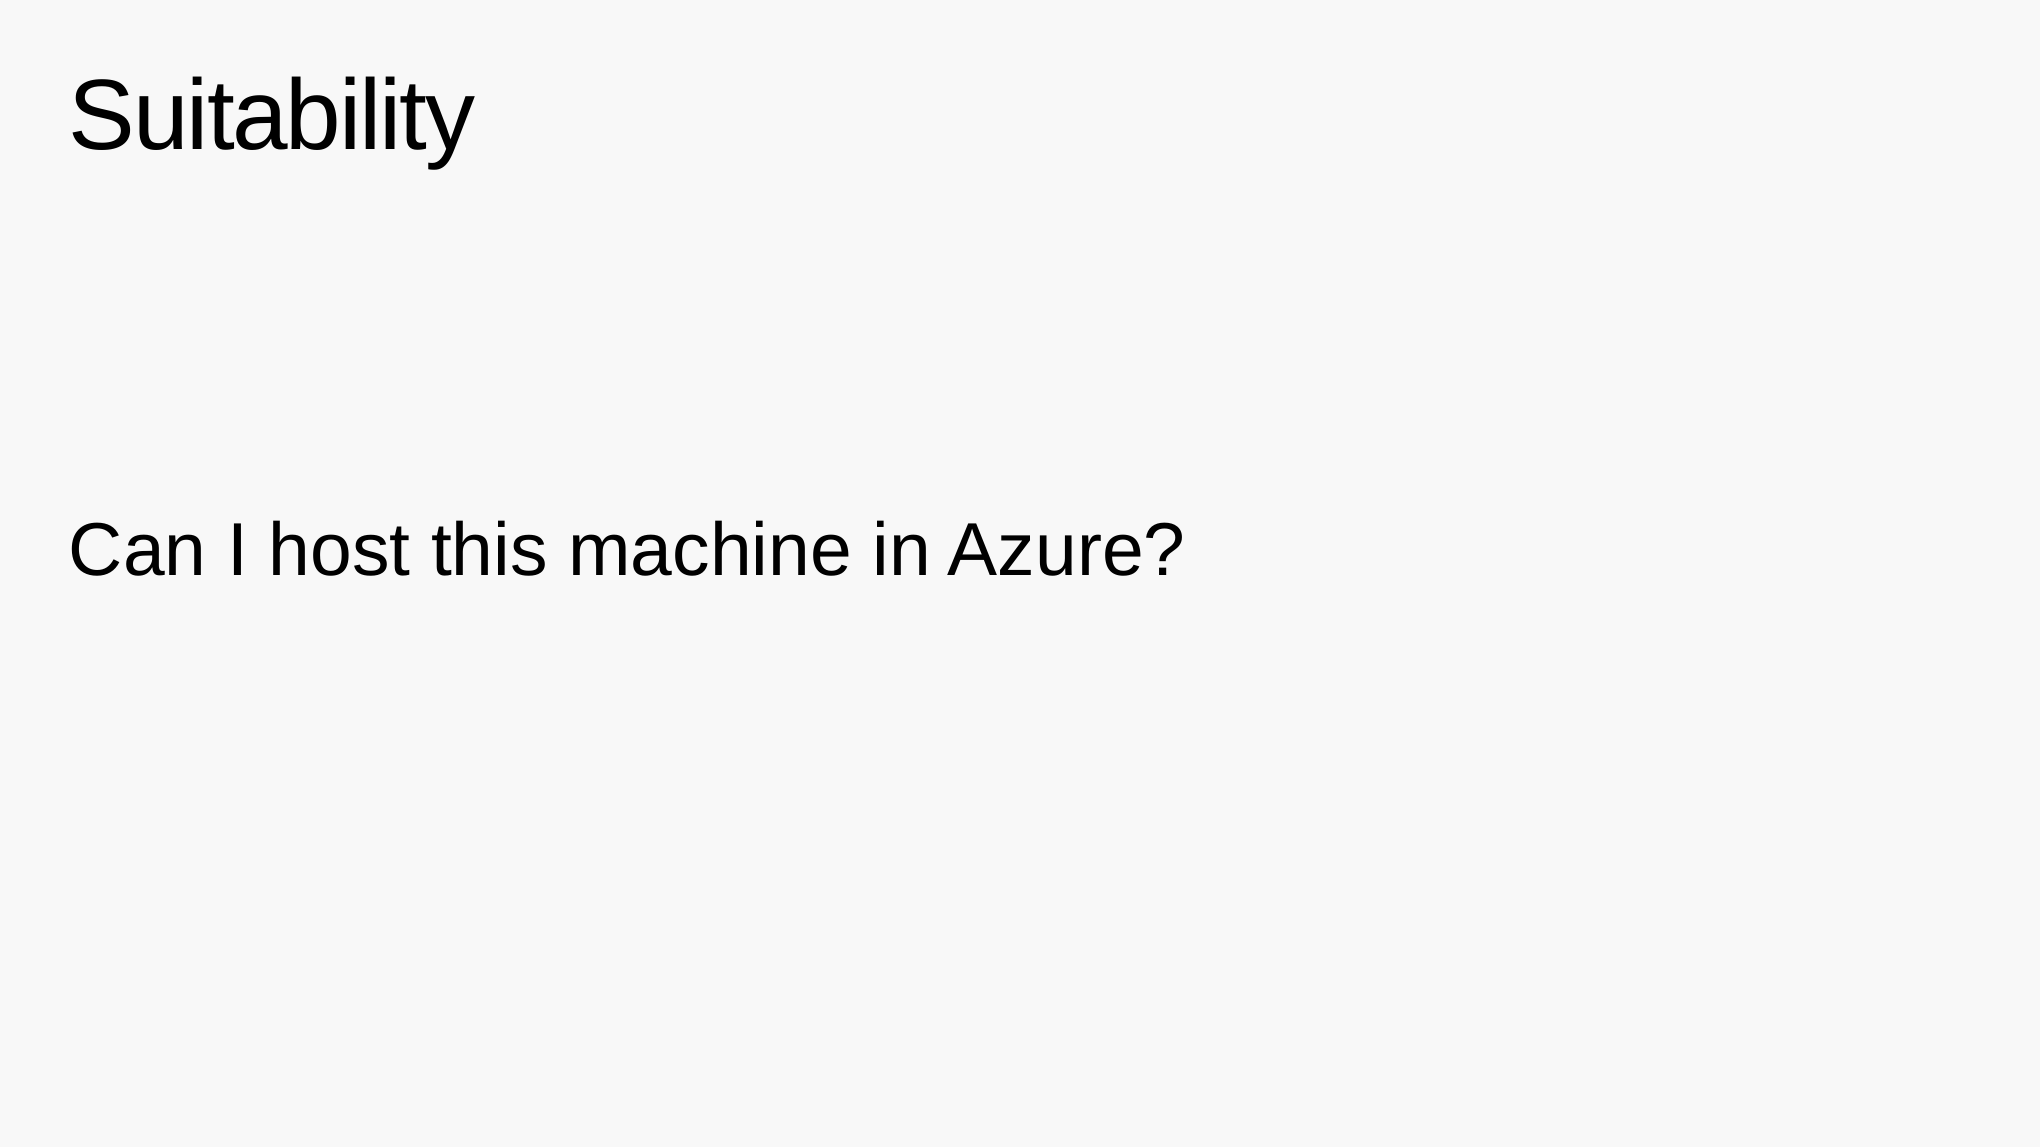

# Suitability

Can I host this machine in Azure?